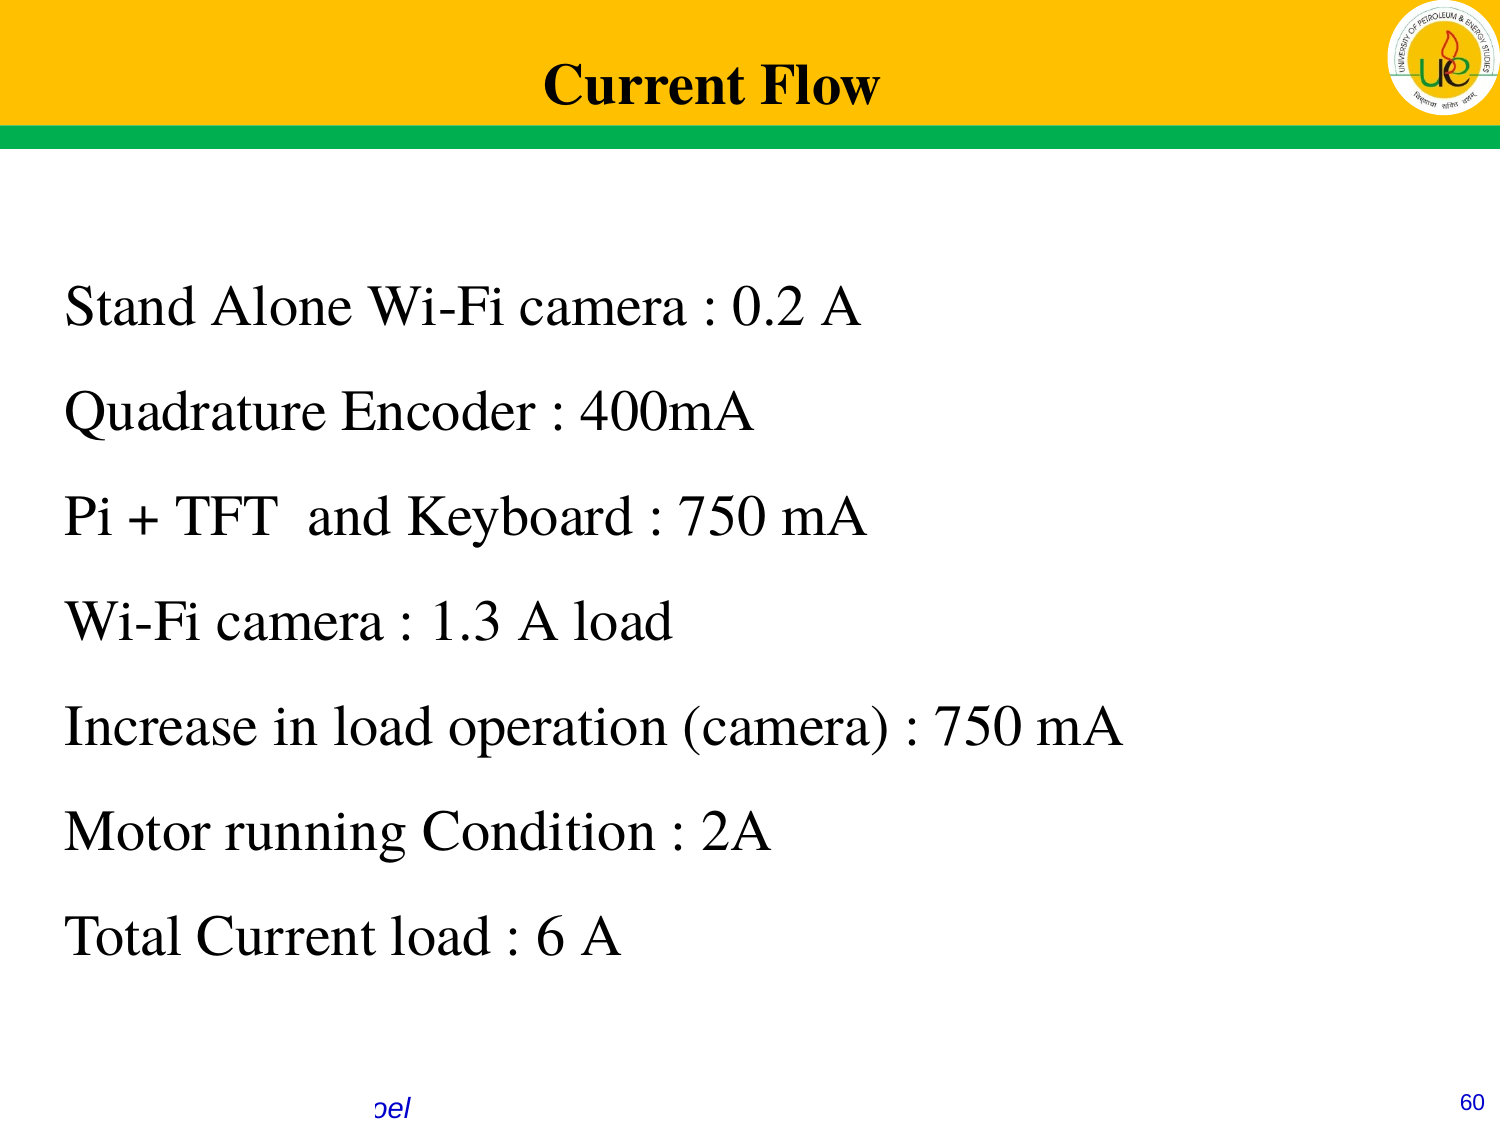

Current Flow
Stand Alone Wi-Fi camera : 0.2 A
Quadrature Encoder : 400mA
Pi + TFT  and Keyboard : 750 mA
Wi-Fi camera : 1.3 A load
Increase in load operation (camera) : 750 mA
Motor running Condition : 2A
Total Current load : 6 A